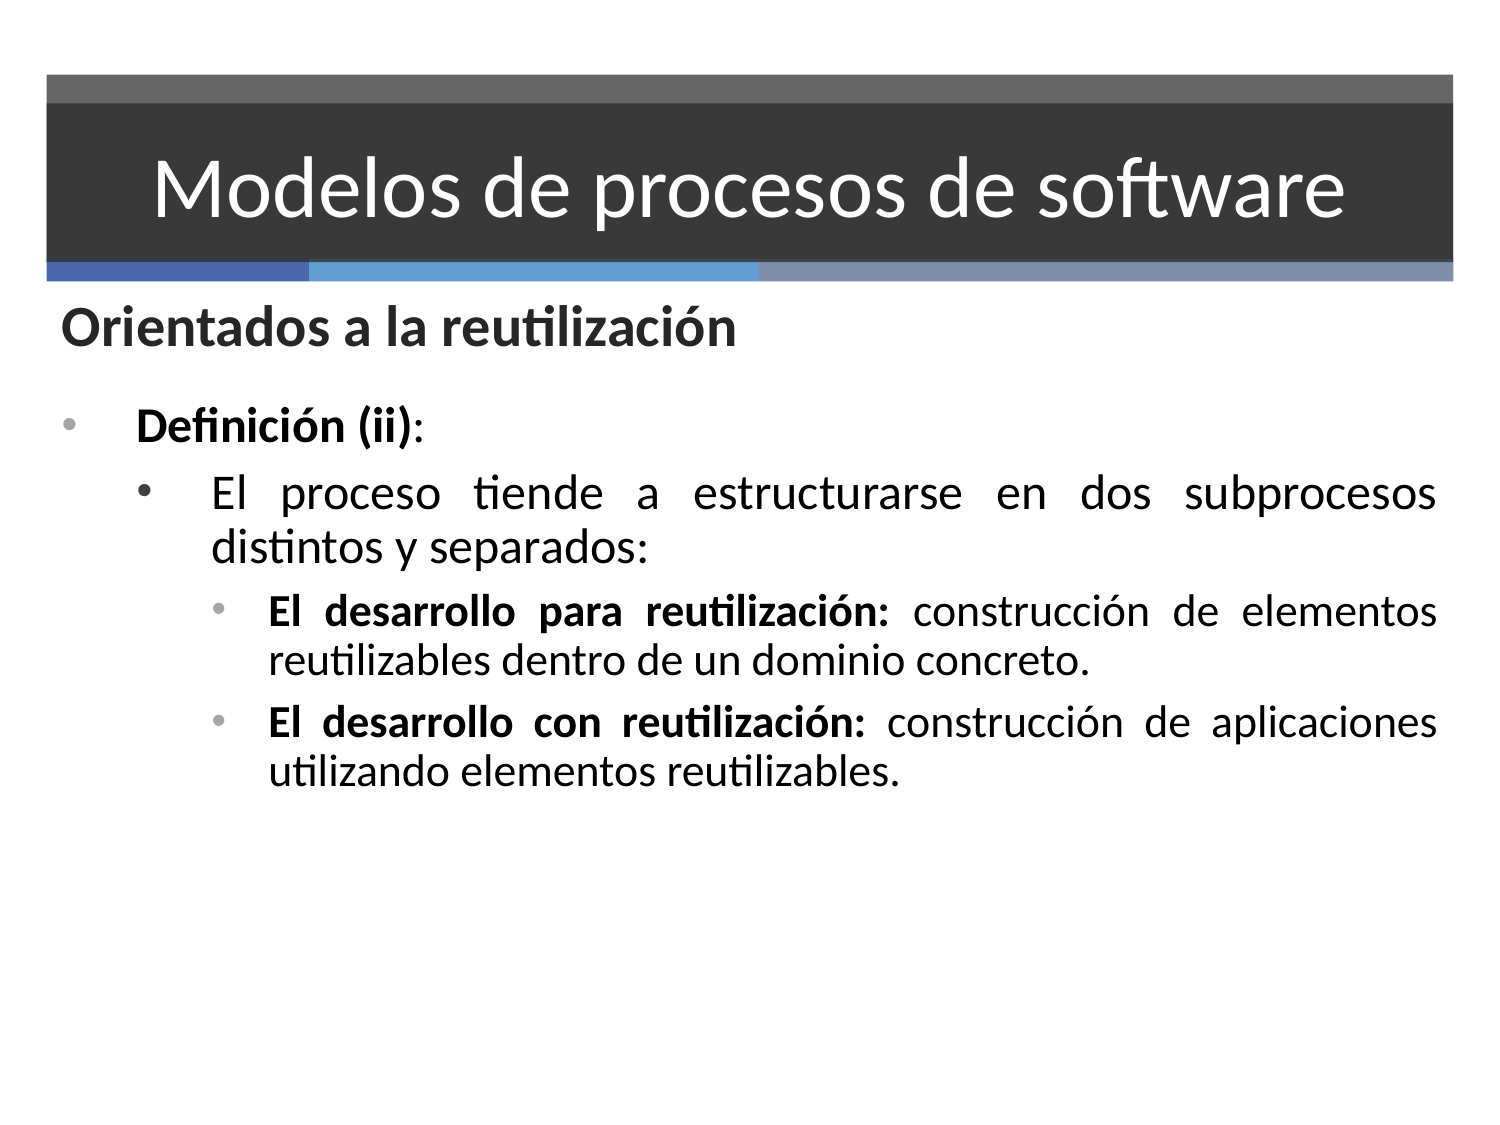

# Modelos de procesos de software
Orientados a la reutilización
Definición (ii):
El proceso tiende a estructurarse en dos subprocesos distintos y separados:
El desarrollo para reutilización: construcción de elementos reutilizables dentro de un dominio concreto.
El desarrollo con reutilización: construcción de aplicaciones utilizando elementos reutilizables.